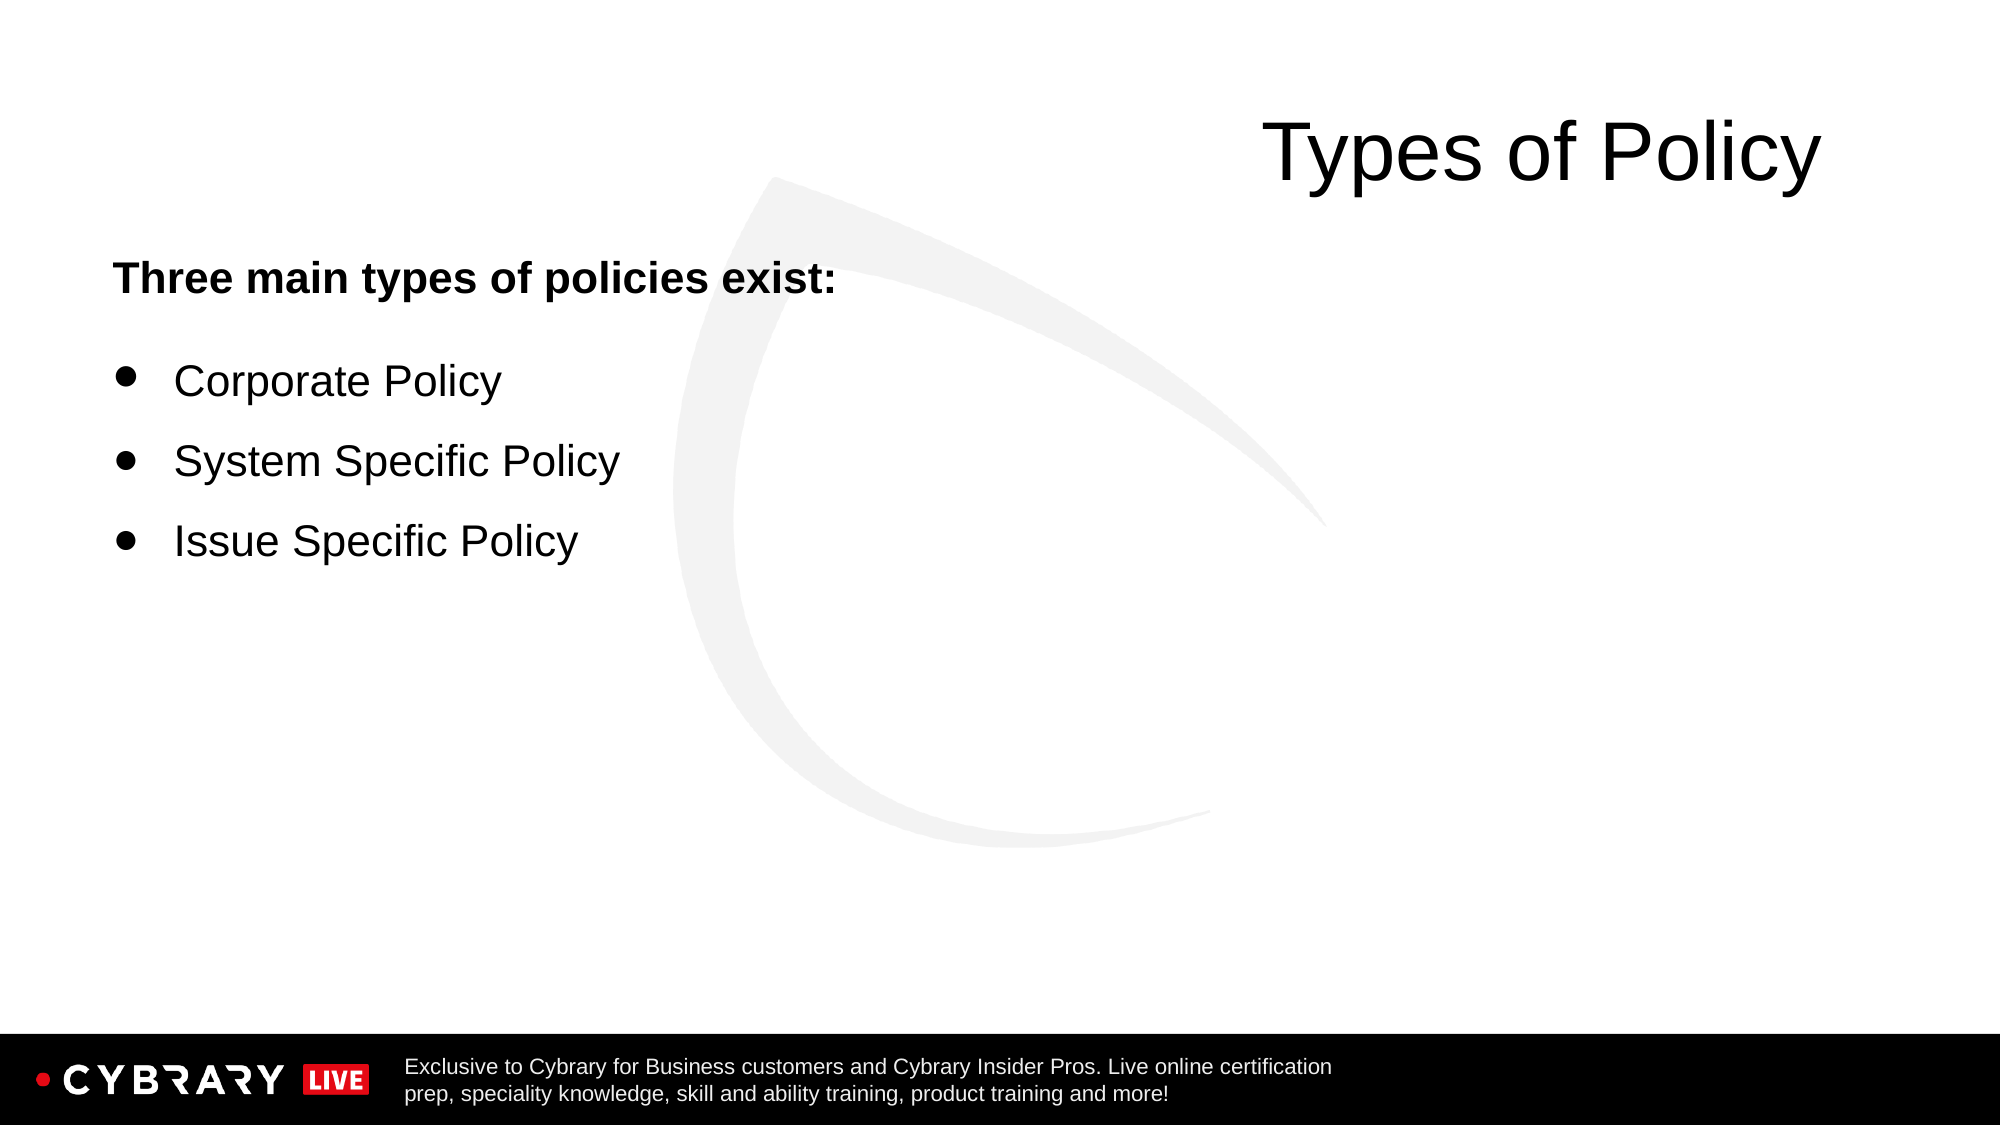

# Types of Policy
Three main types of policies exist:
Corporate Policy
System Specific Policy
Issue Specific Policy
36